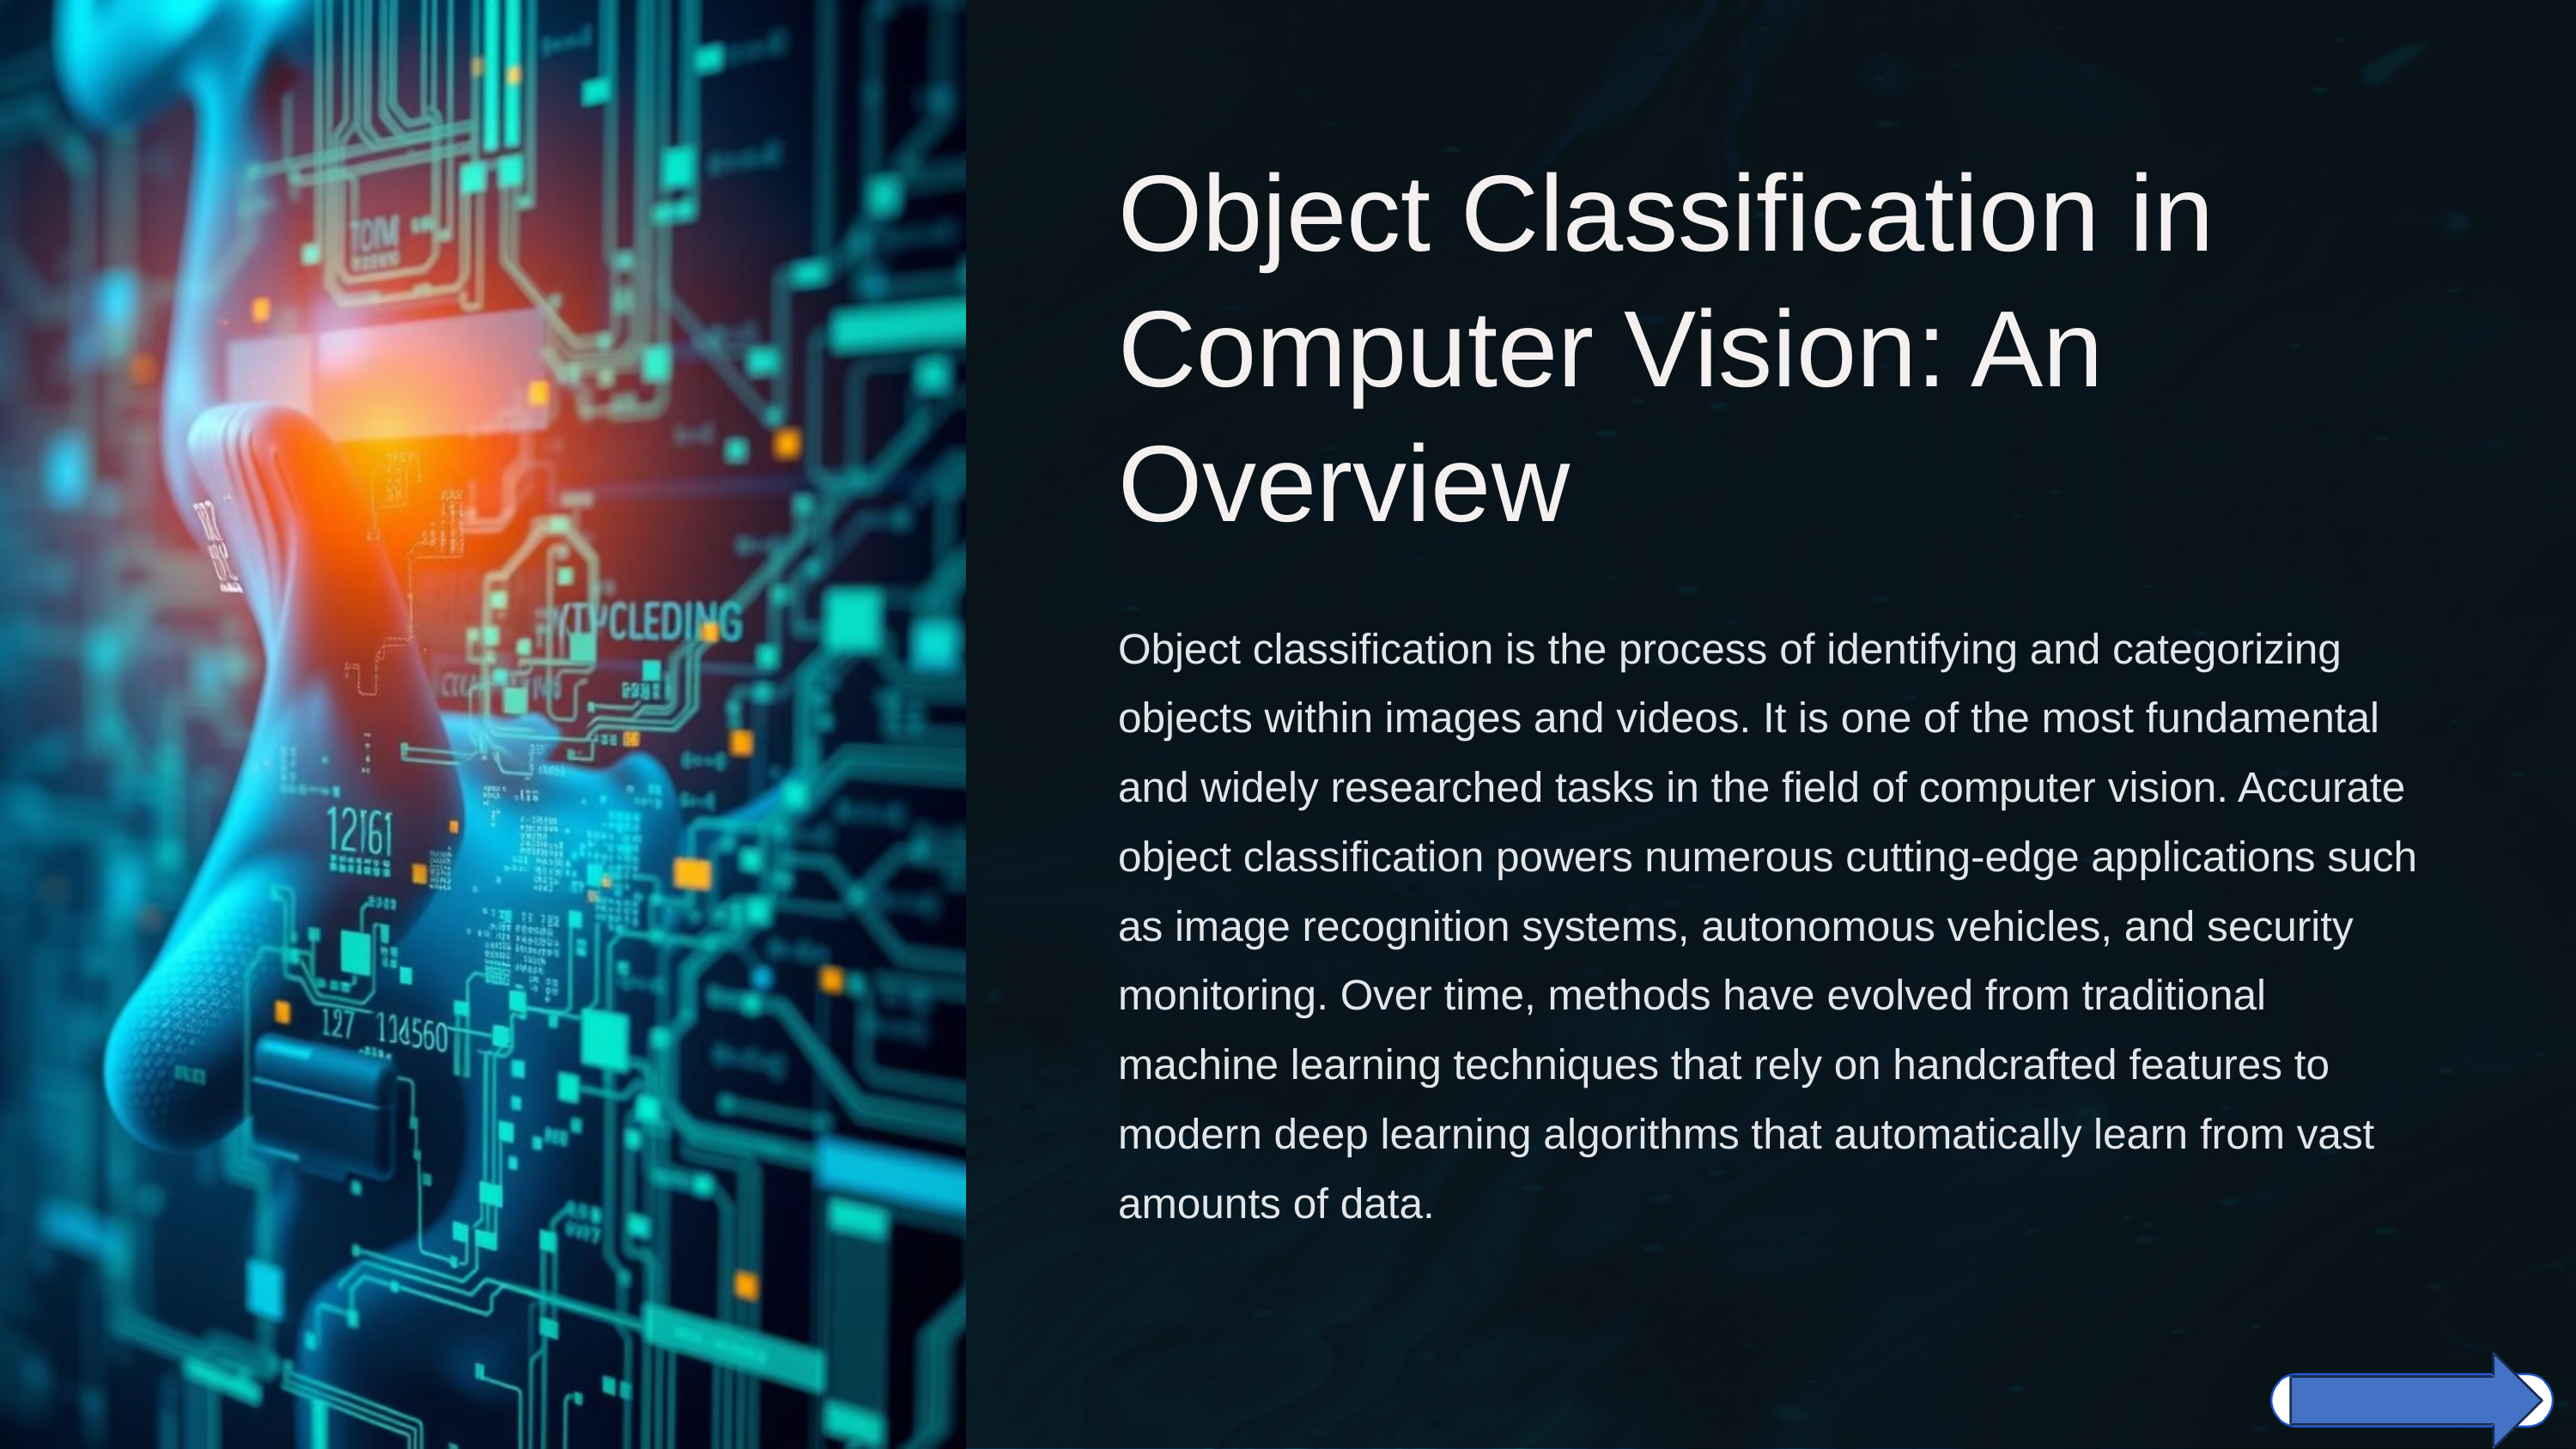

Object Classification in Computer Vision: An Overview

Object classification is the process of identifying and categorizing objects within images and videos. It is one of the most fundamental and widely researched tasks in the field of computer vision. Accurate object classification powers numerous cutting-edge applications such as image recognition systems, autonomous vehicles, and security monitoring. Over time, methods have evolved from traditional machine learning techniques that rely on handcrafted features to modern deep learning algorithms that automatically learn from vast amounts of data.